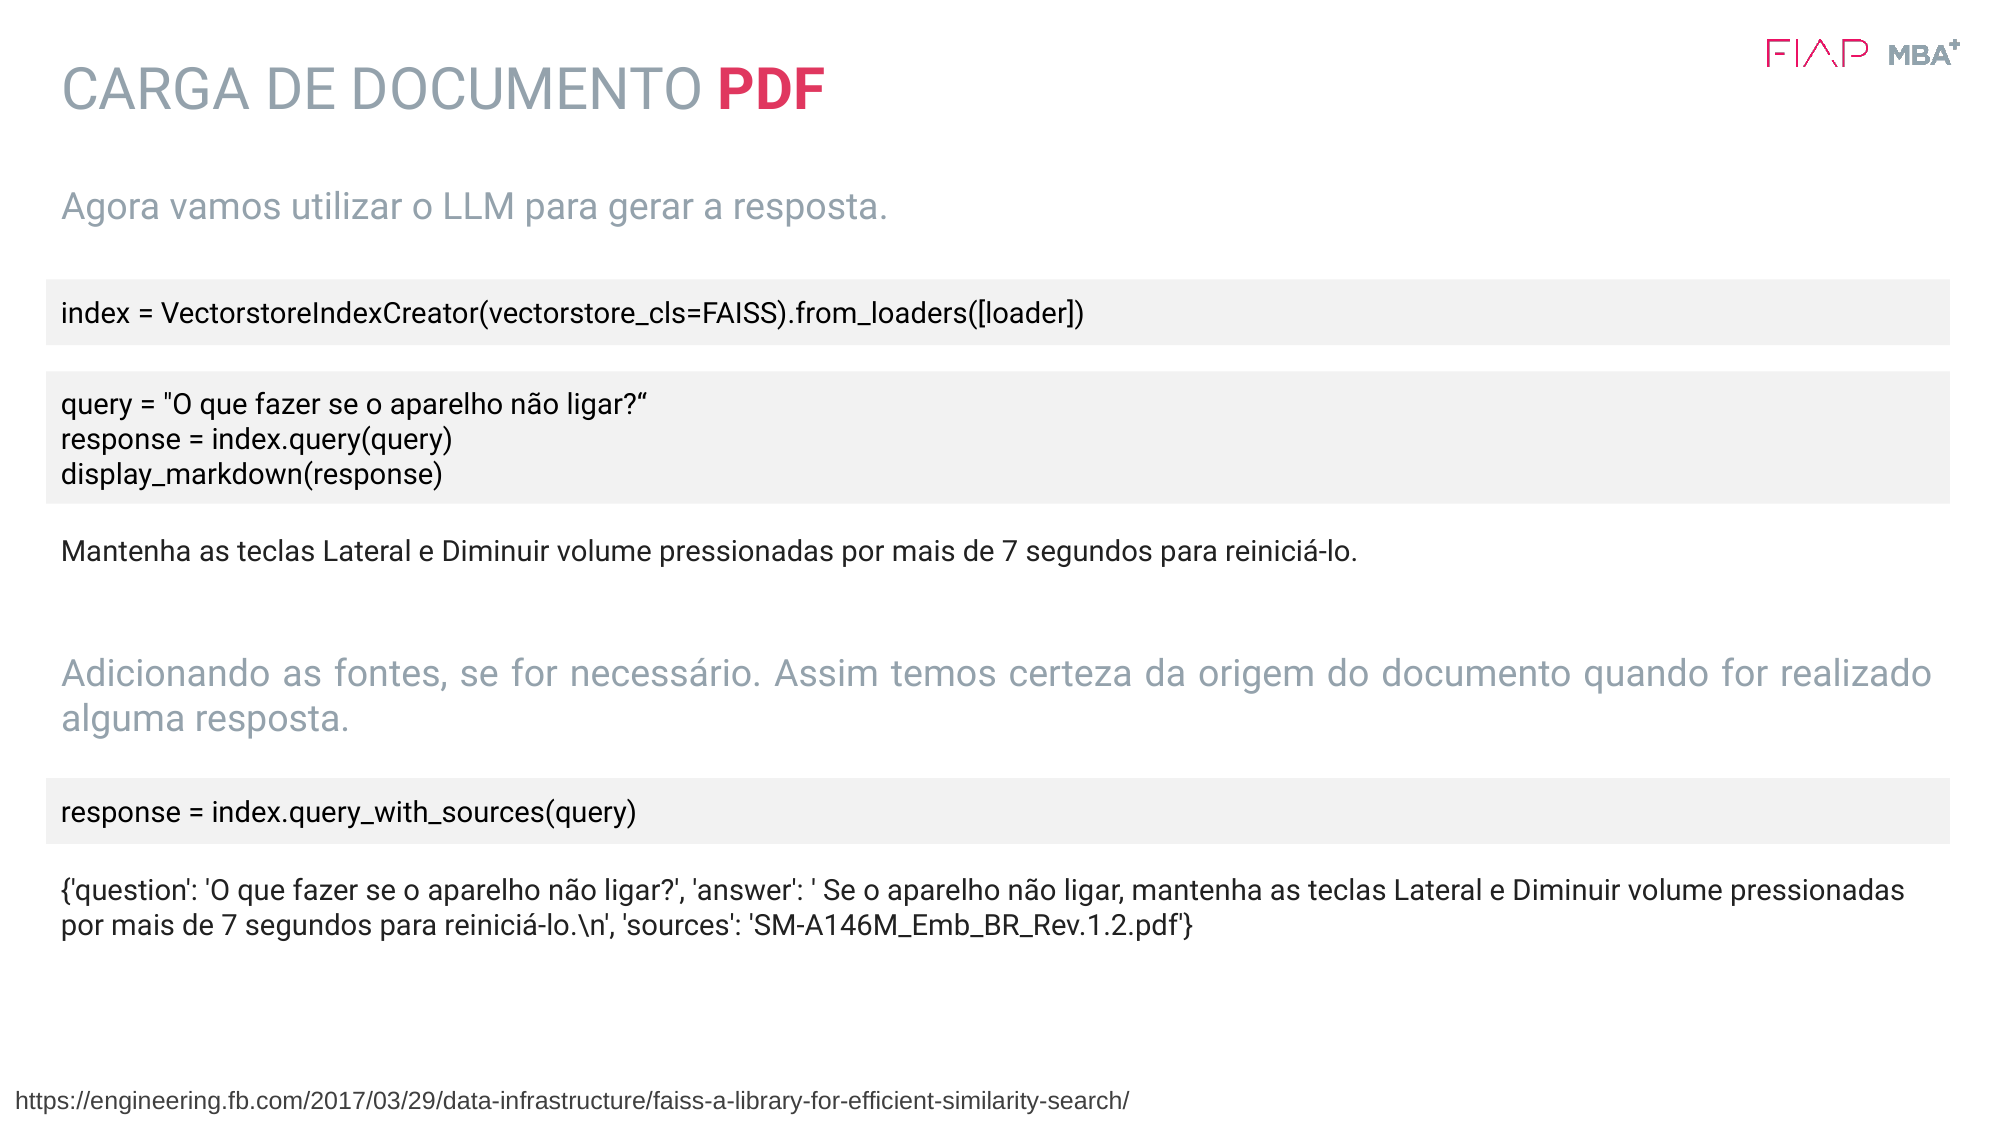

# CARGA DE DOCUMENTO PDF
Agora vamos utilizar o LLM para gerar a resposta.
index = VectorstoreIndexCreator(vectorstore_cls=FAISS).from_loaders([loader])
query = "O que fazer se o aparelho não ligar?“
response = index.query(query)
display_markdown(response)
Mantenha as teclas Lateral e Diminuir volume pressionadas por mais de 7 segundos para reiniciá-lo.
Adicionando as fontes, se for necessário. Assim temos certeza da origem do documento quando for realizado alguma resposta.
response = index.query_with_sources(query)
{'question': 'O que fazer se o aparelho não ligar?', 'answer': ' Se o aparelho não ligar, mantenha as teclas Lateral e Diminuir volume pressionadas por mais de 7 segundos para reiniciá-lo.\n', 'sources': 'SM-A146M_Emb_BR_Rev.1.2.pdf'}
https://engineering.fb.com/2017/03/29/data-infrastructure/faiss-a-library-for-efficient-similarity-search/